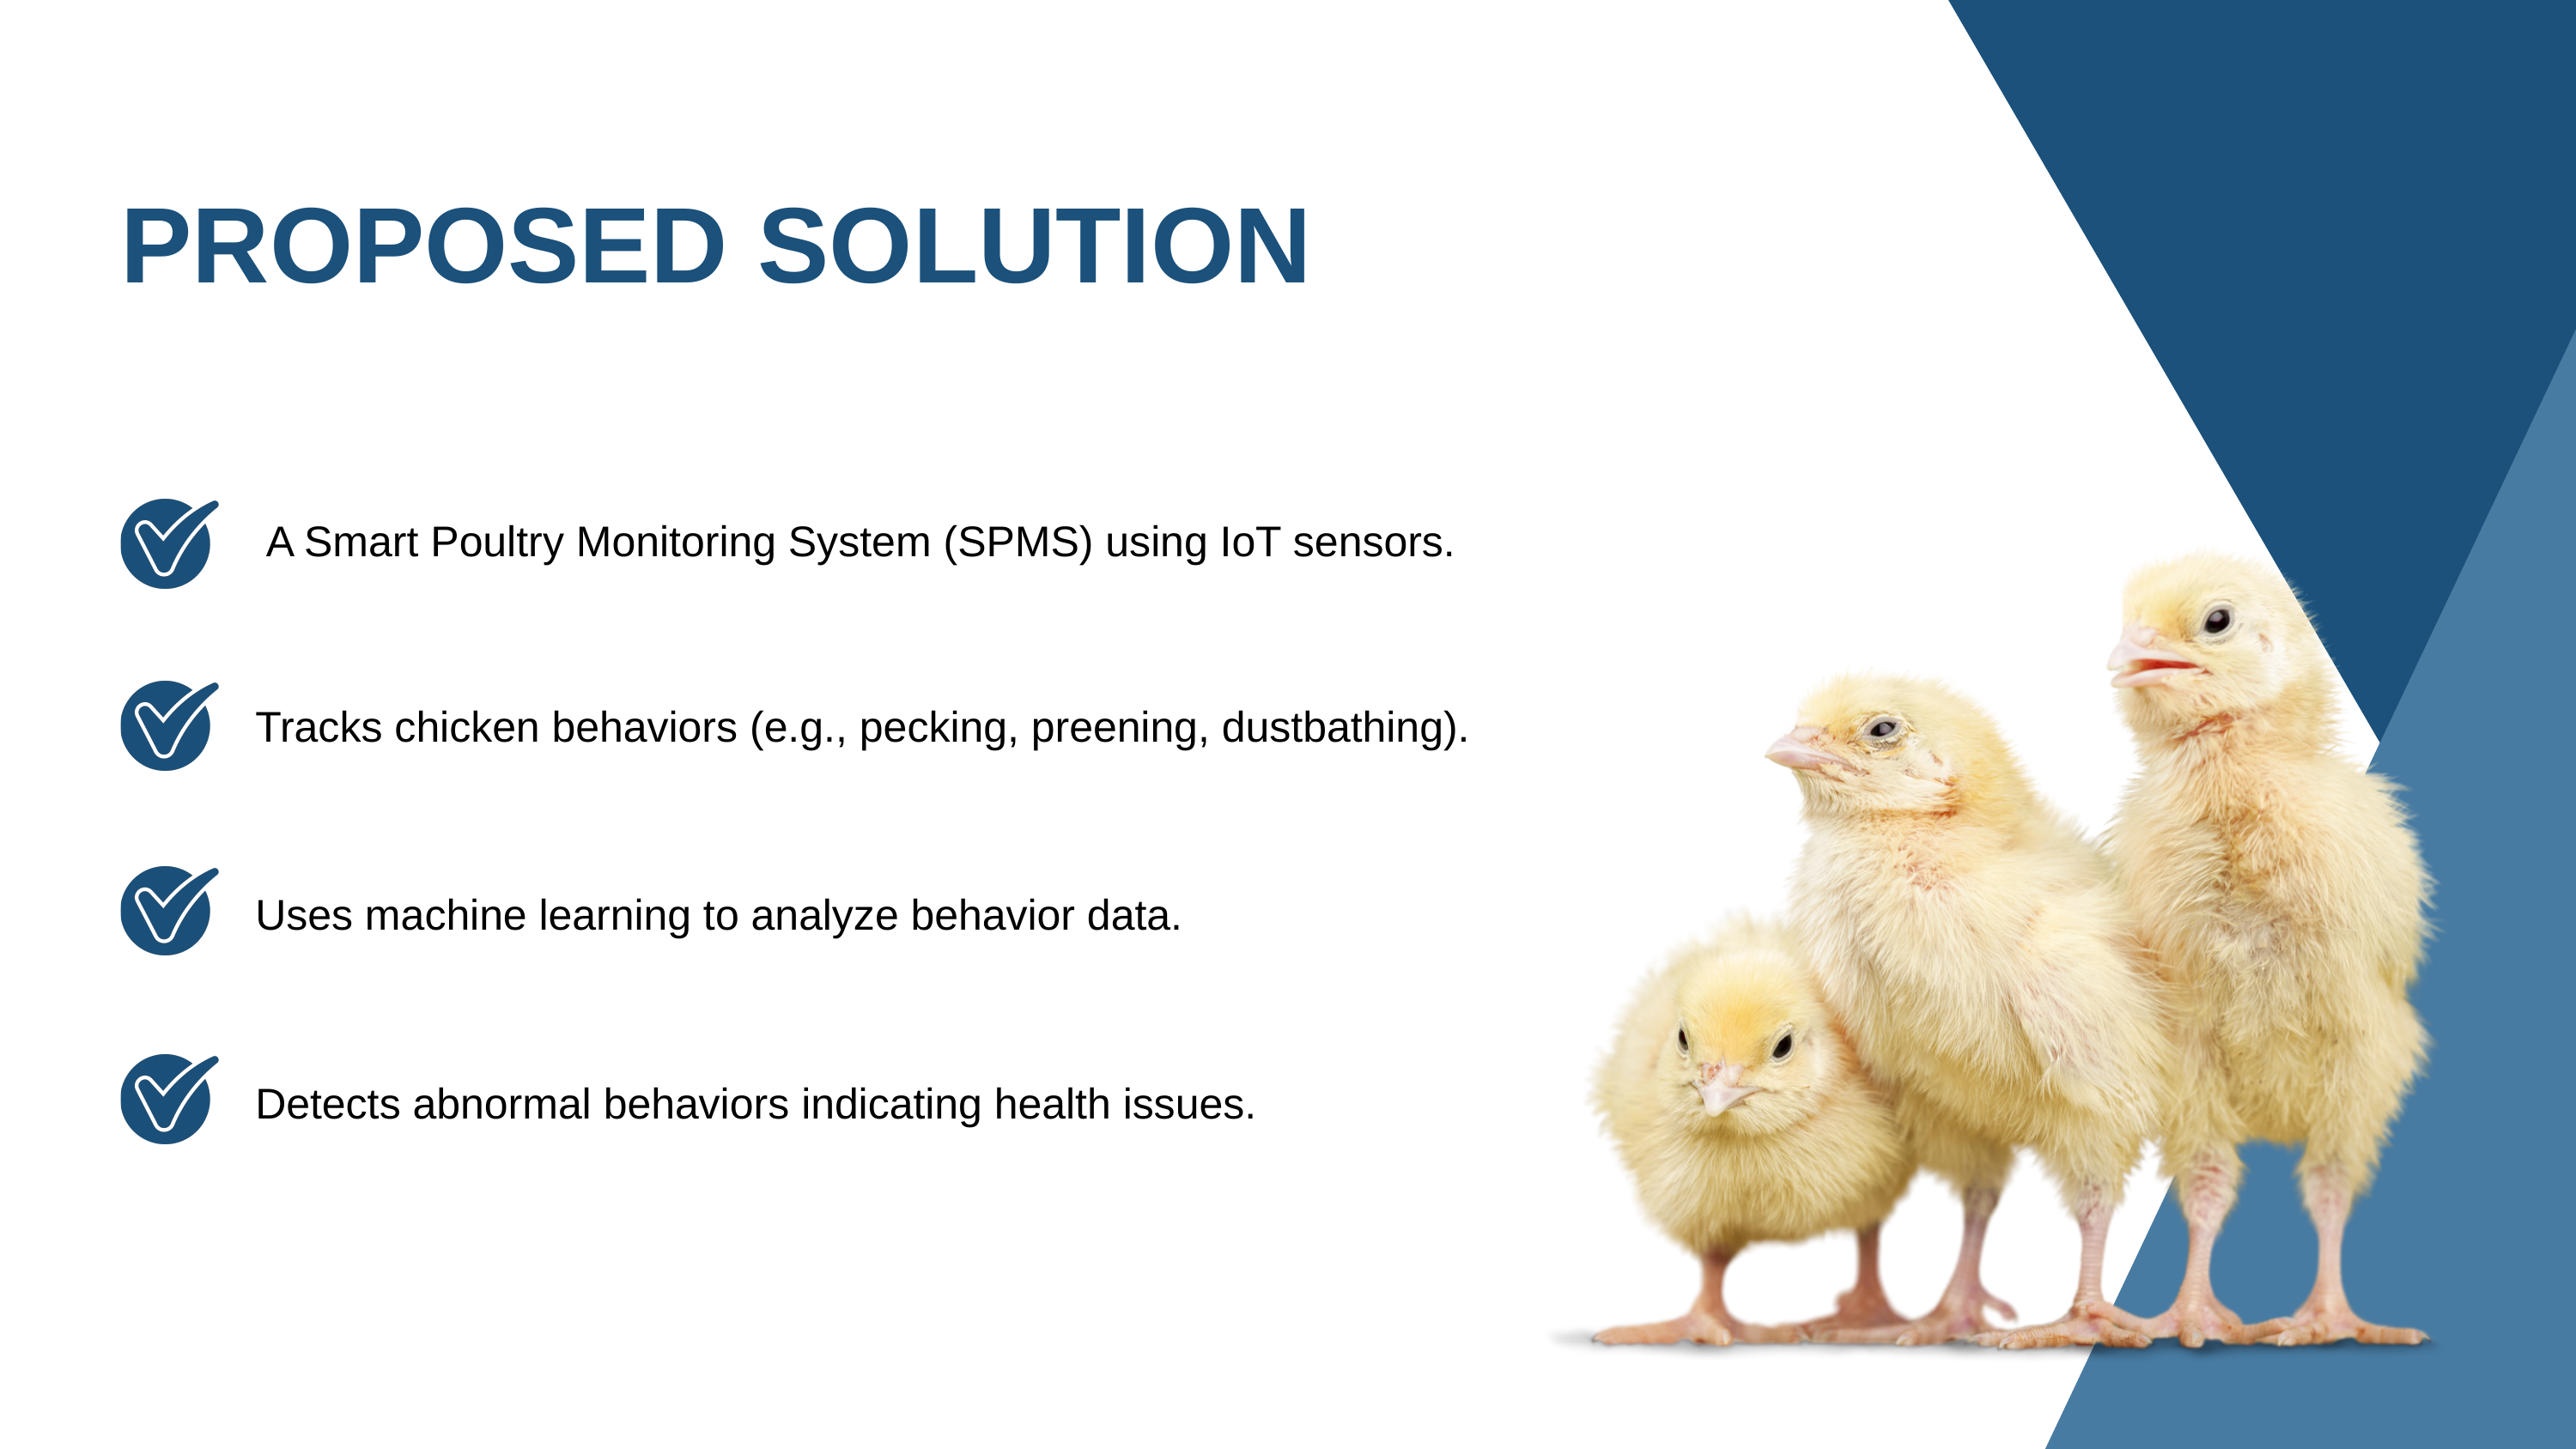

PROPOSED SOLUTION

A Smart Poultry Monitoring System (SPMS) using IoT sensors.

Tracks chicken behaviors (e.g., pecking, preening, dustbathing).

Uses machine learning to analyze behavior data.

Detects abnormal behaviors indicating health issues.